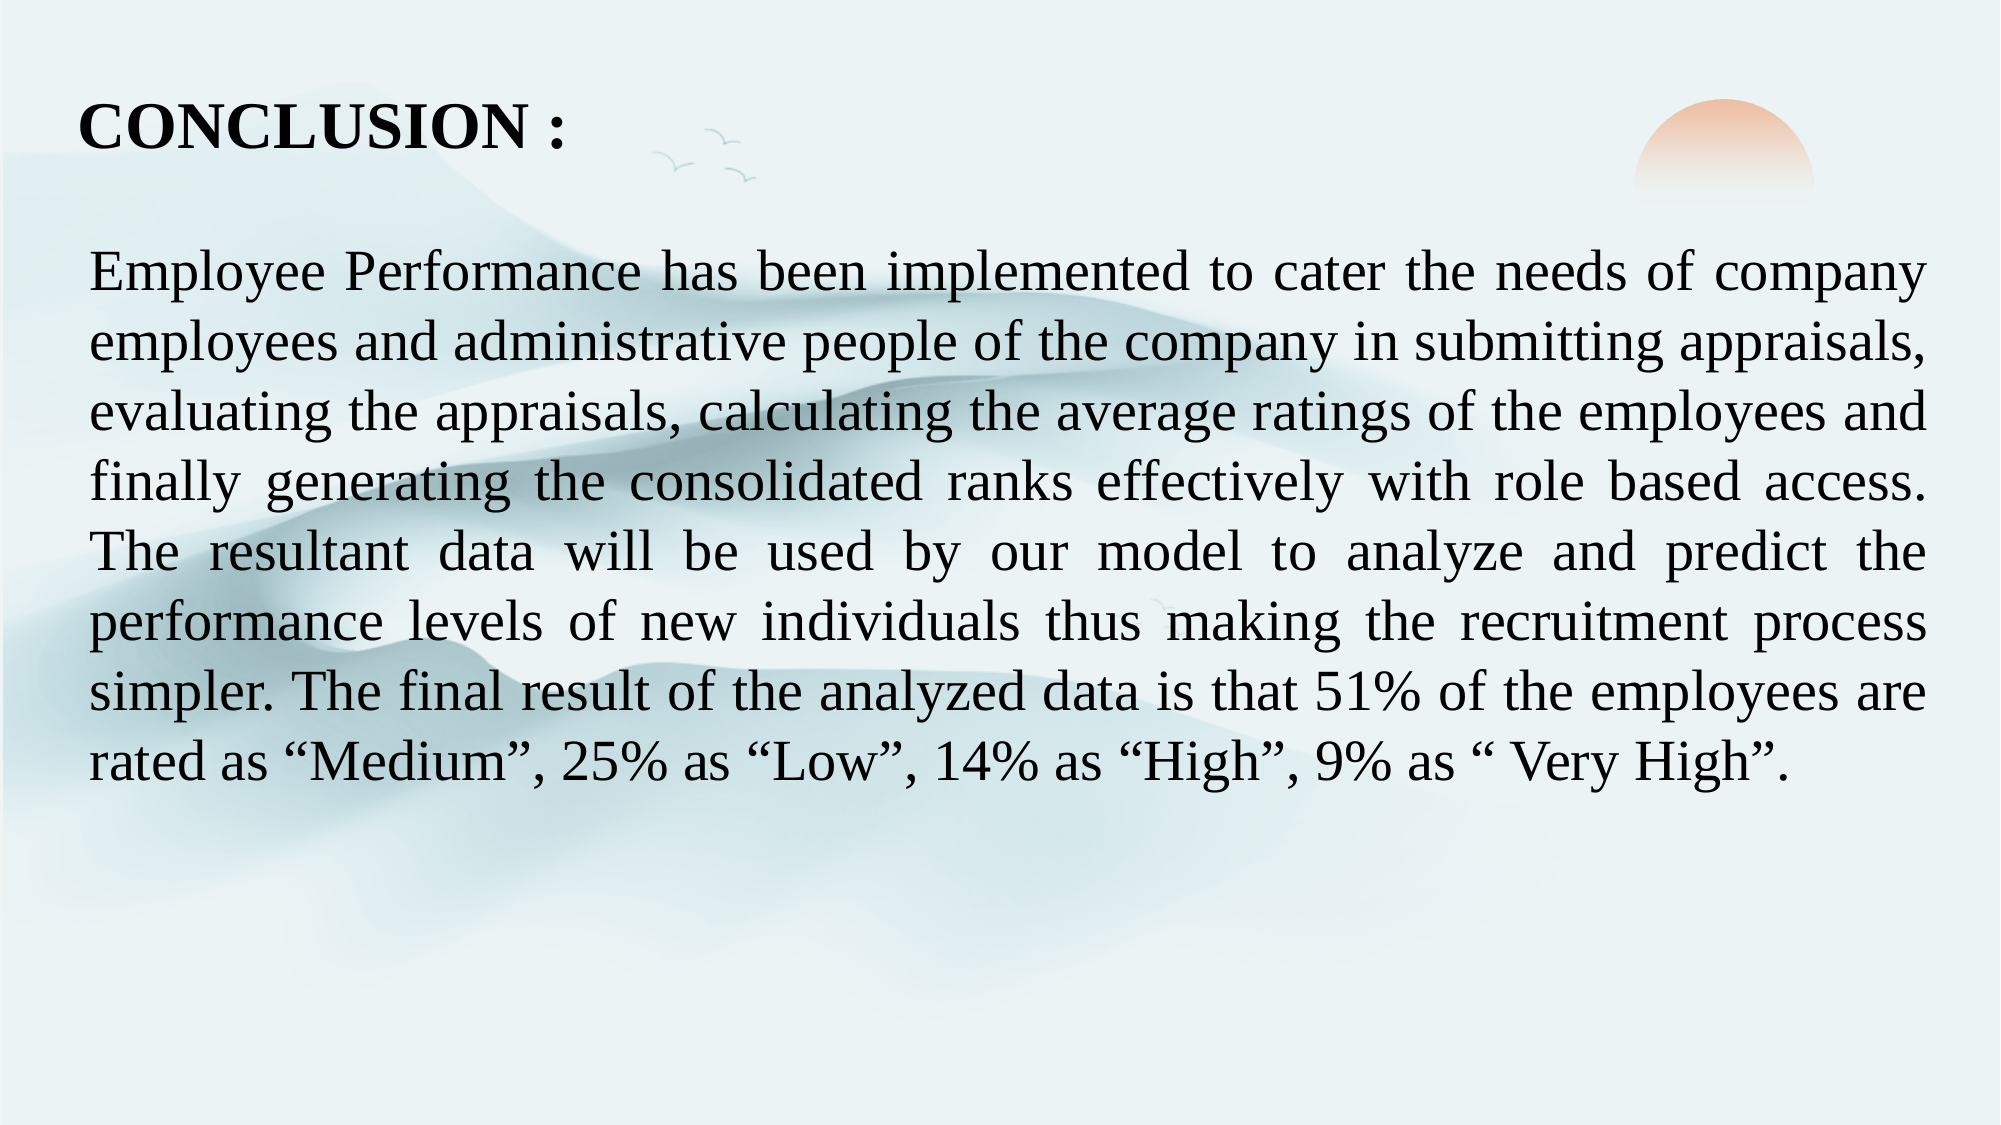

CONCLUSION :
Employee Performance has been implemented to cater the needs of company employees and administrative people of the company in submitting appraisals, evaluating the appraisals, calculating the average ratings of the employees and finally generating the consolidated ranks effectively with role based access. The resultant data will be used by our model to analyze and predict the performance levels of new individuals thus making the recruitment process simpler. The final result of the analyzed data is that 51% of the employees are rated as “Medium”, 25% as “Low”, 14% as “High”, 9% as “ Very High”.